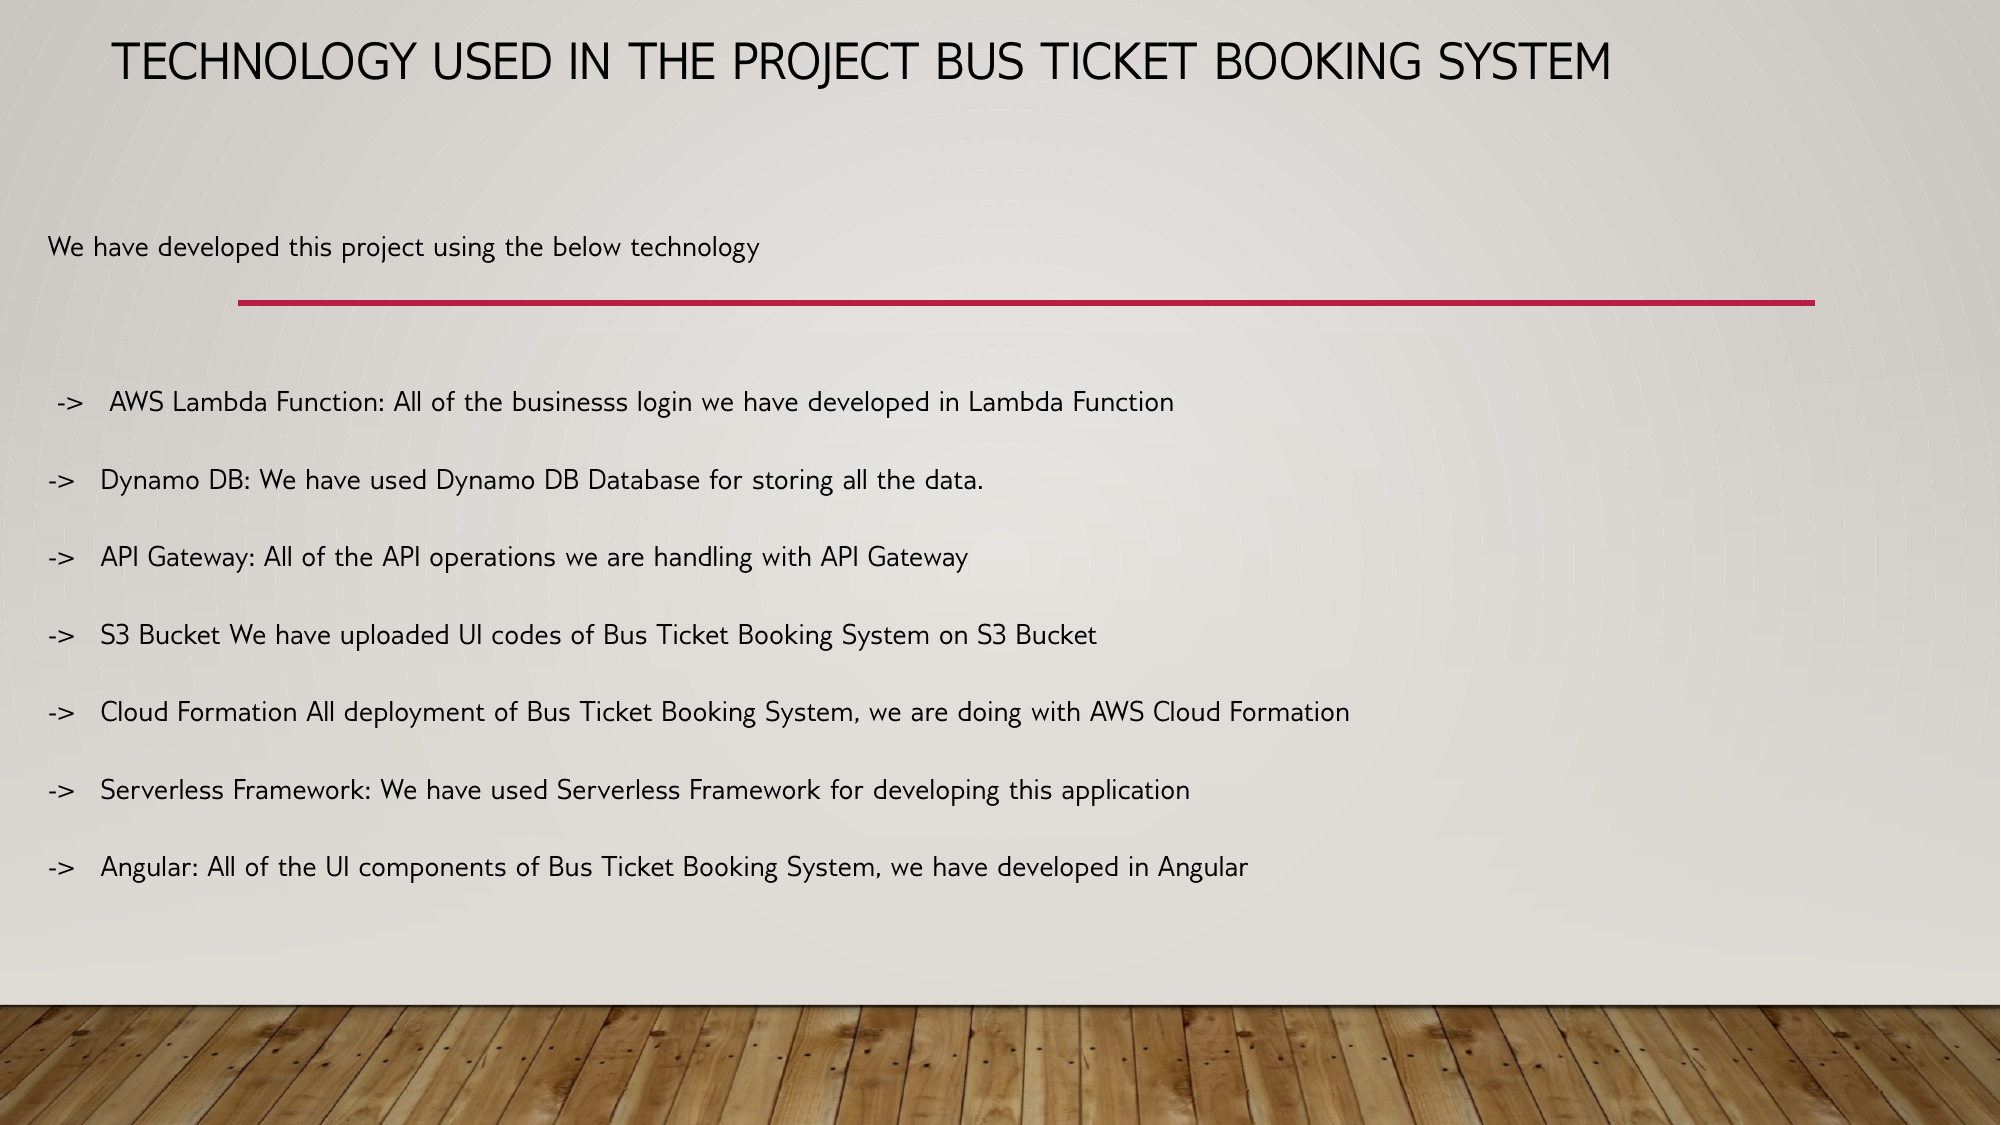

# Technology Used in the project Bus Ticket Booking System
We have developed this project using the below technology

 ->   AWS Lambda Function: All of the businesss login we have developed in Lambda Function
->   Dynamo DB: We have used Dynamo DB Database for storing all the data.
->   API Gateway: All of the API operations we are handling with API Gateway
->   S3 Bucket We have uploaded UI codes of Bus Ticket Booking System on S3 Bucket
->   Cloud Formation All deployment of Bus Ticket Booking System, we are doing with AWS Cloud Formation
->   Serverless Framework: We have used Serverless Framework for developing this application
->   Angular: All of the UI components of Bus Ticket Booking System, we have developed in Angular